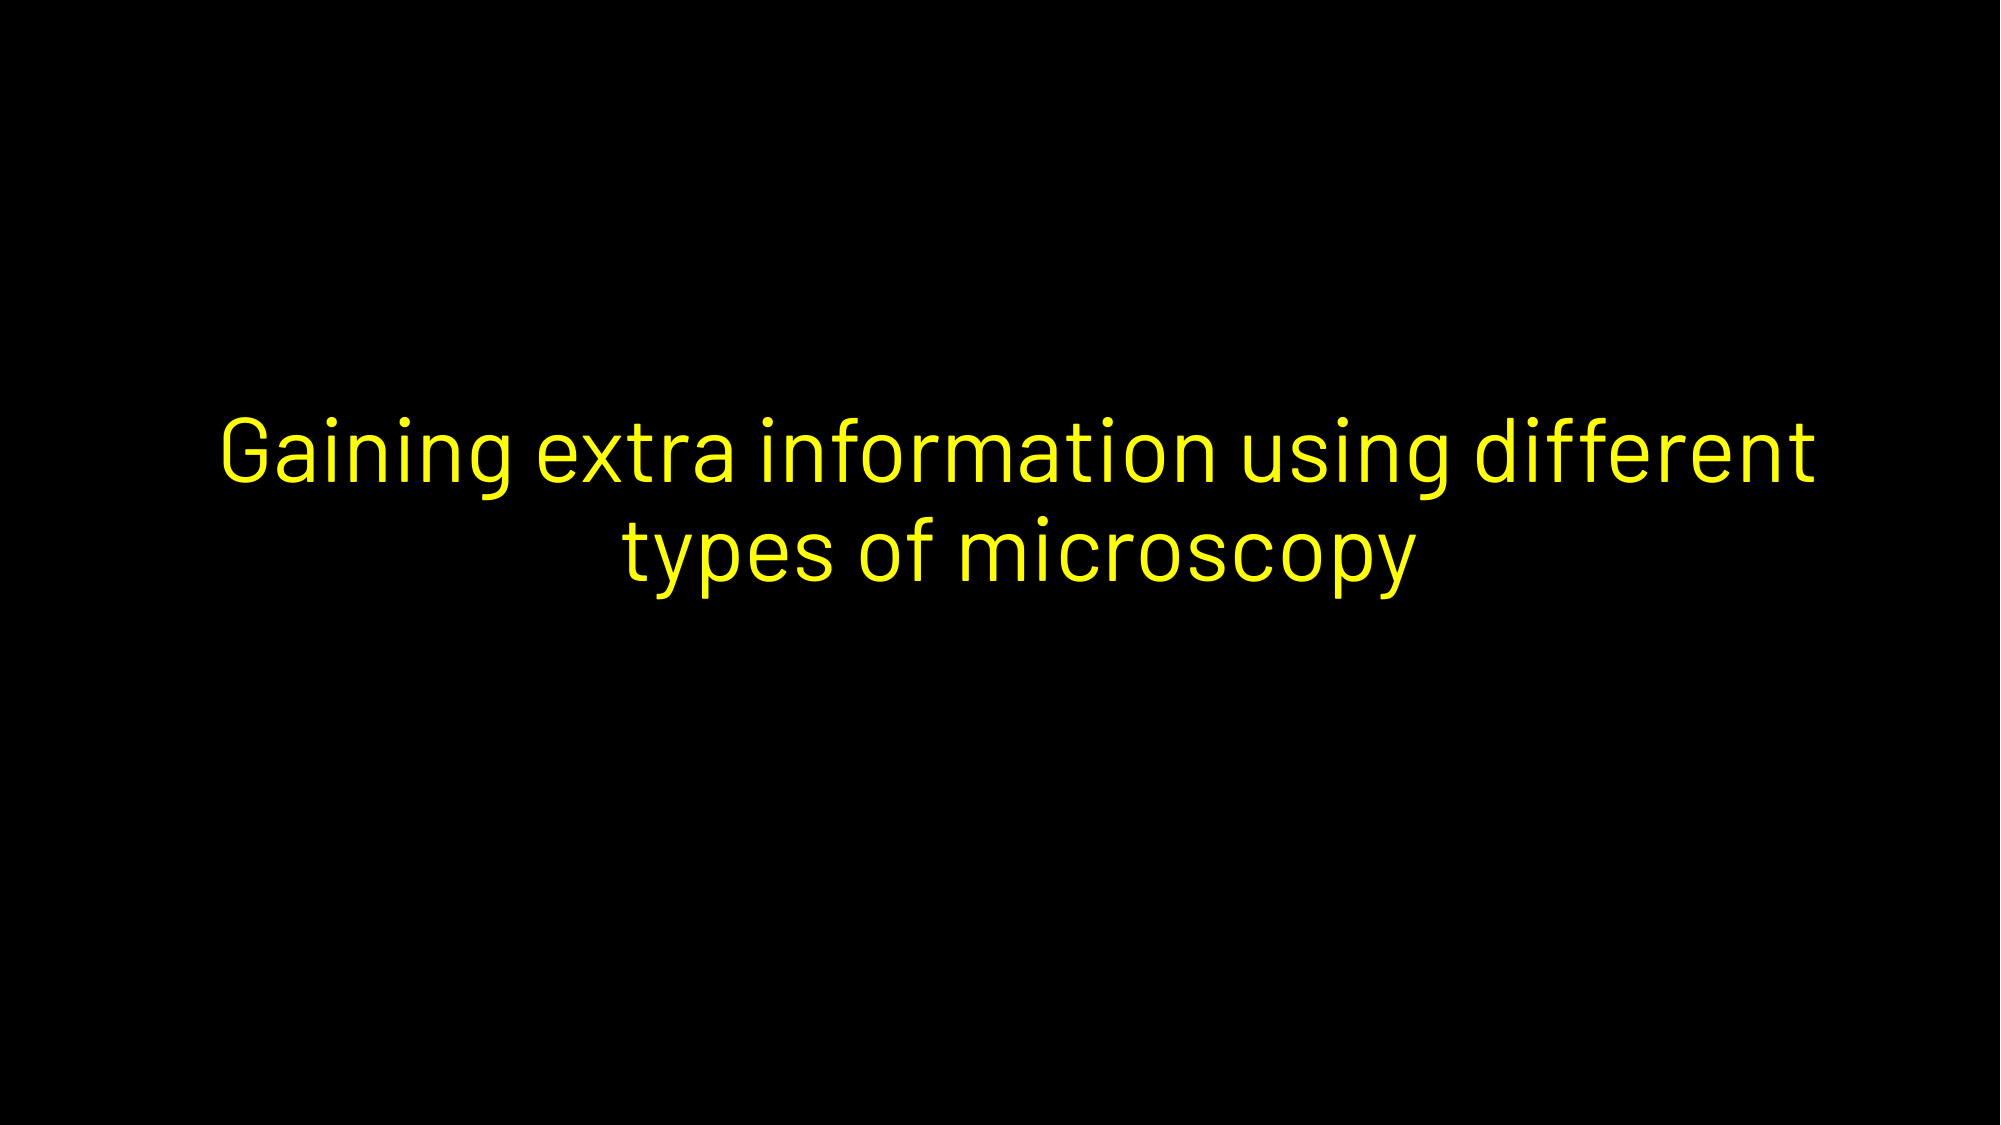

# Gaining extra information using different types of microscopy